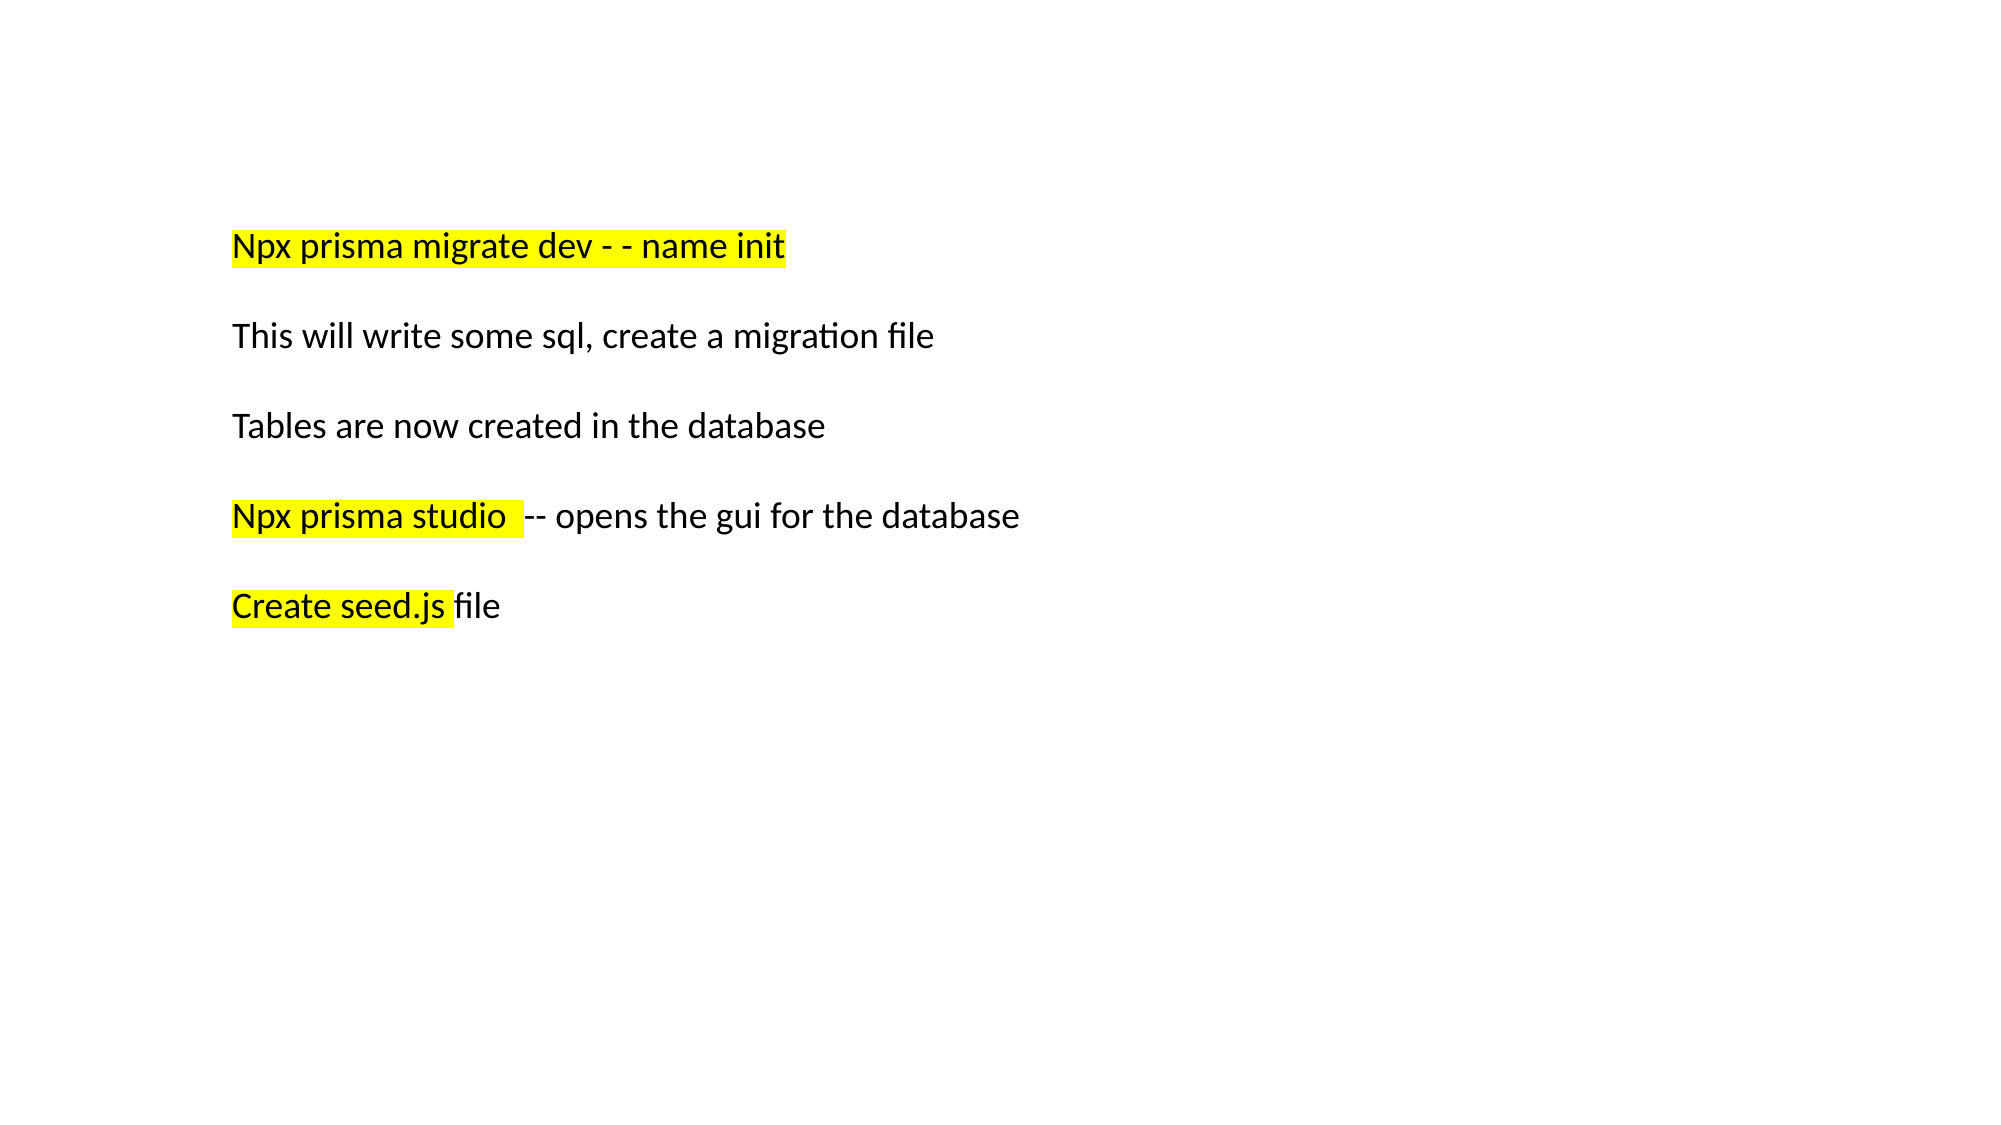

Npx prisma migrate dev - - name init

This will write some sql, create a migration file

Tables are now created in the database

Npx prisma studio  -- opens the gui for the database

Create seed.js file